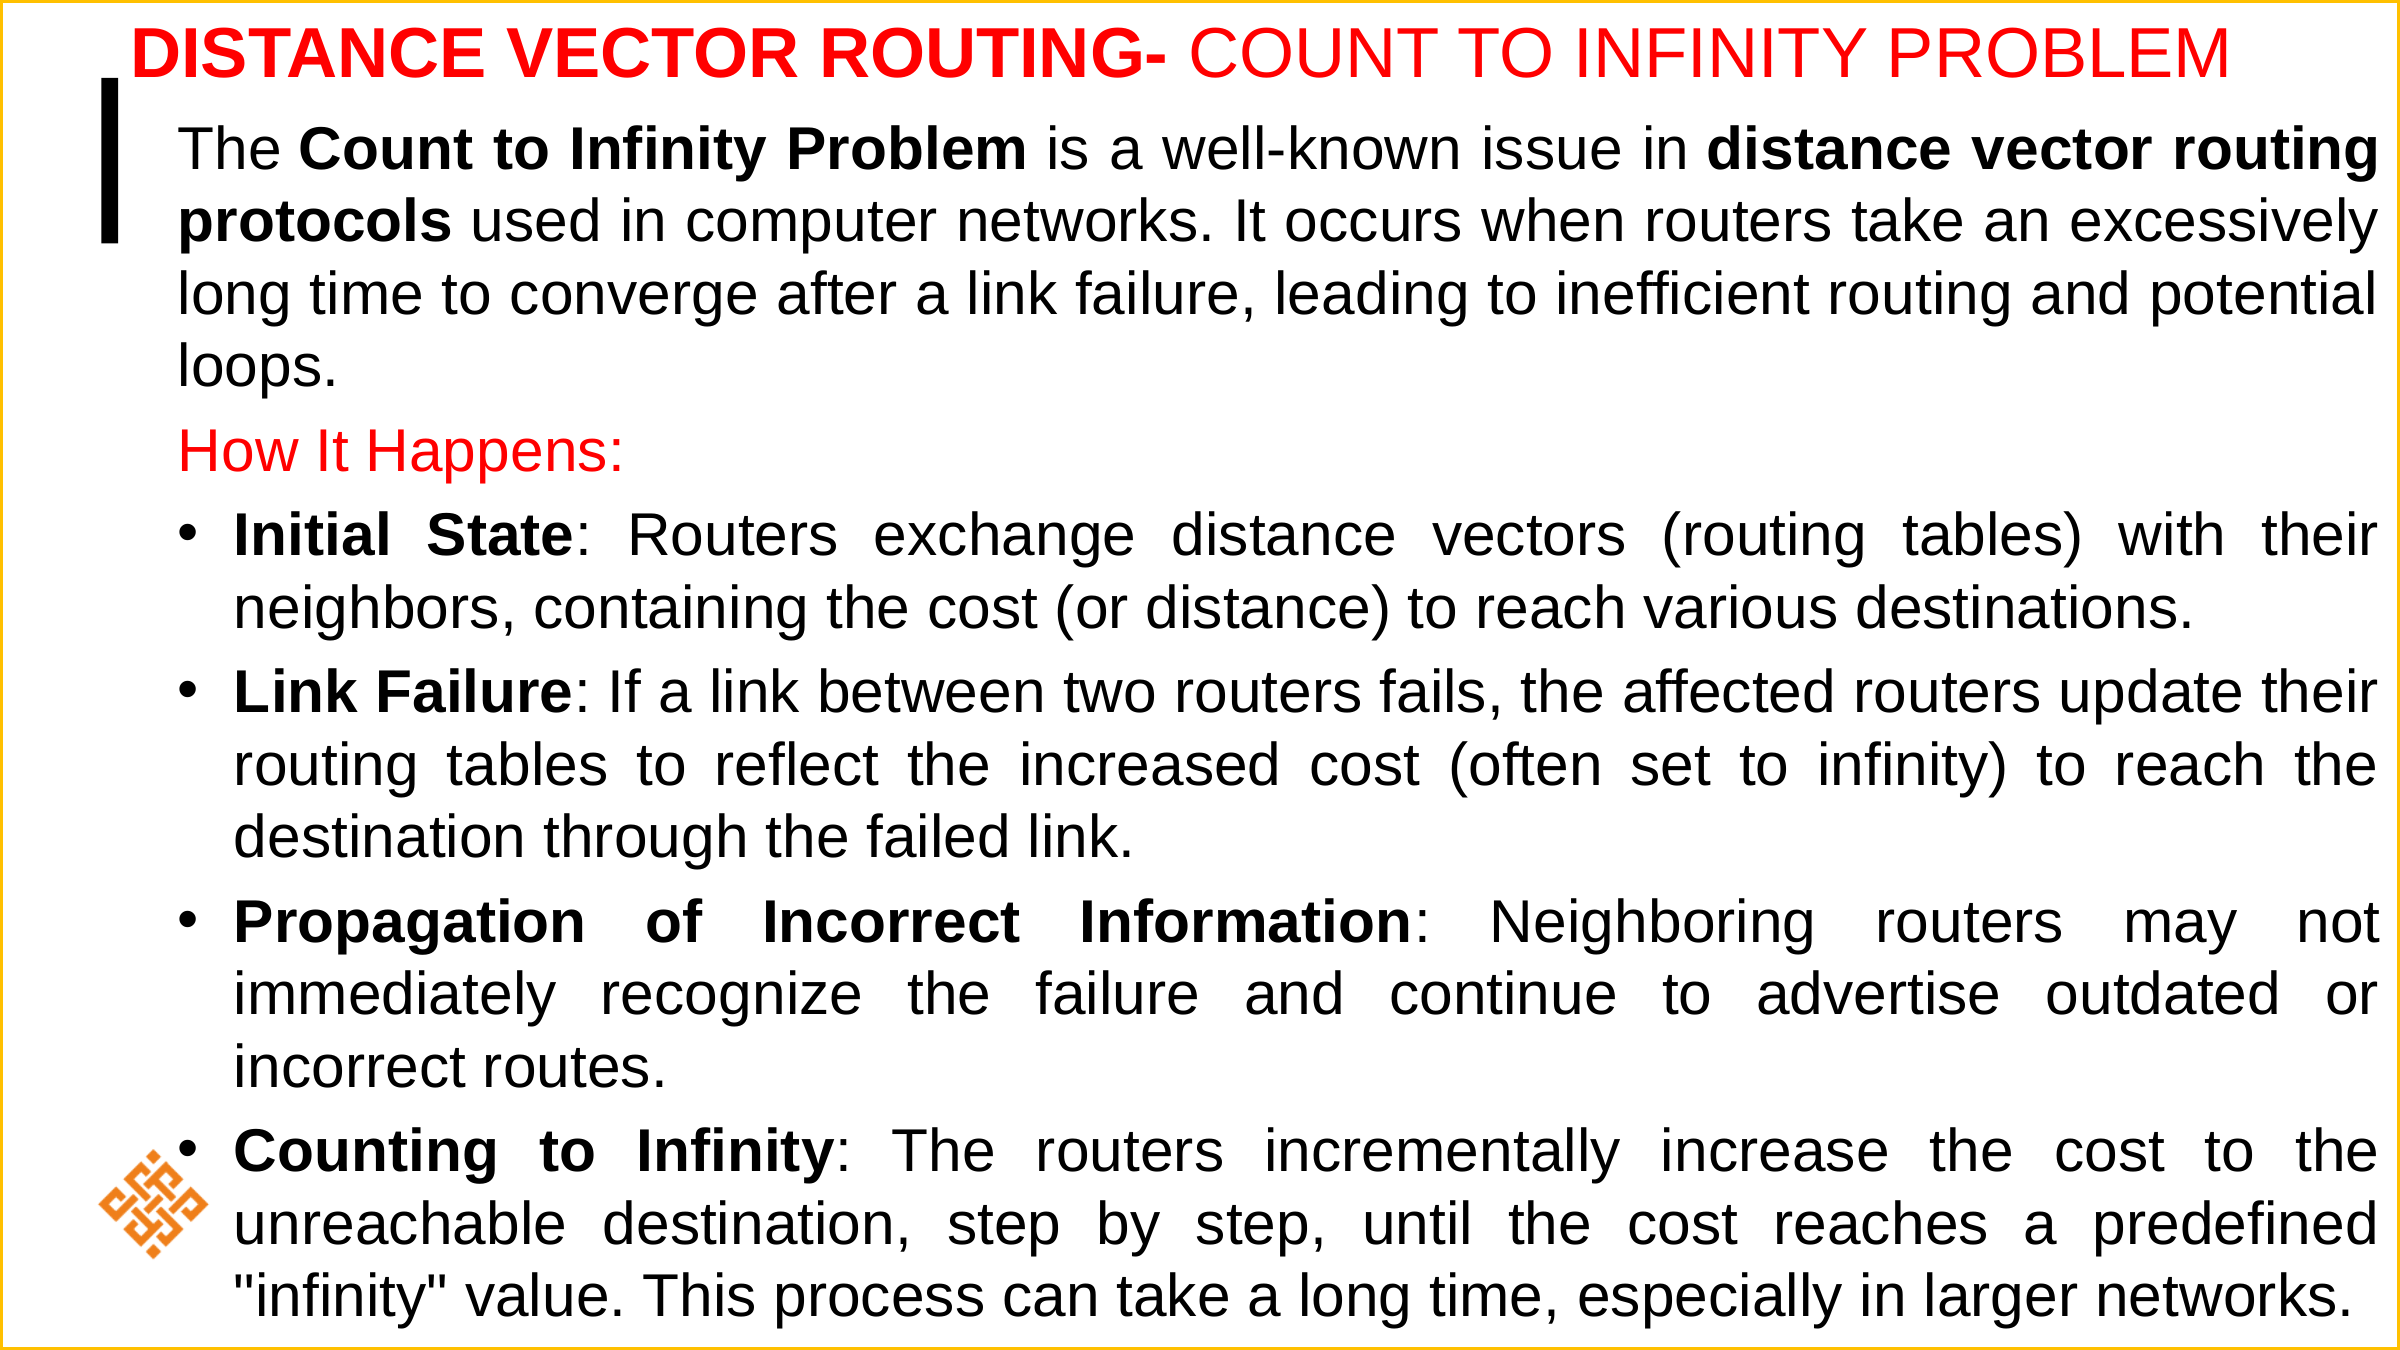

# DISTANCE Vector Routing- Count to Infinity Problem
The Count to Infinity Problem is a well-known issue in distance vector routing protocols used in computer networks. It occurs when routers take an excessively long time to converge after a link failure, leading to inefficient routing and potential loops.
How It Happens:
Initial State: Routers exchange distance vectors (routing tables) with their neighbors, containing the cost (or distance) to reach various destinations.
Link Failure: If a link between two routers fails, the affected routers update their routing tables to reflect the increased cost (often set to infinity) to reach the destination through the failed link.
Propagation of Incorrect Information: Neighboring routers may not immediately recognize the failure and continue to advertise outdated or incorrect routes.
Counting to Infinity: The routers incrementally increase the cost to the unreachable destination, step by step, until the cost reaches a predefined "infinity" value. This process can take a long time, especially in larger networks.